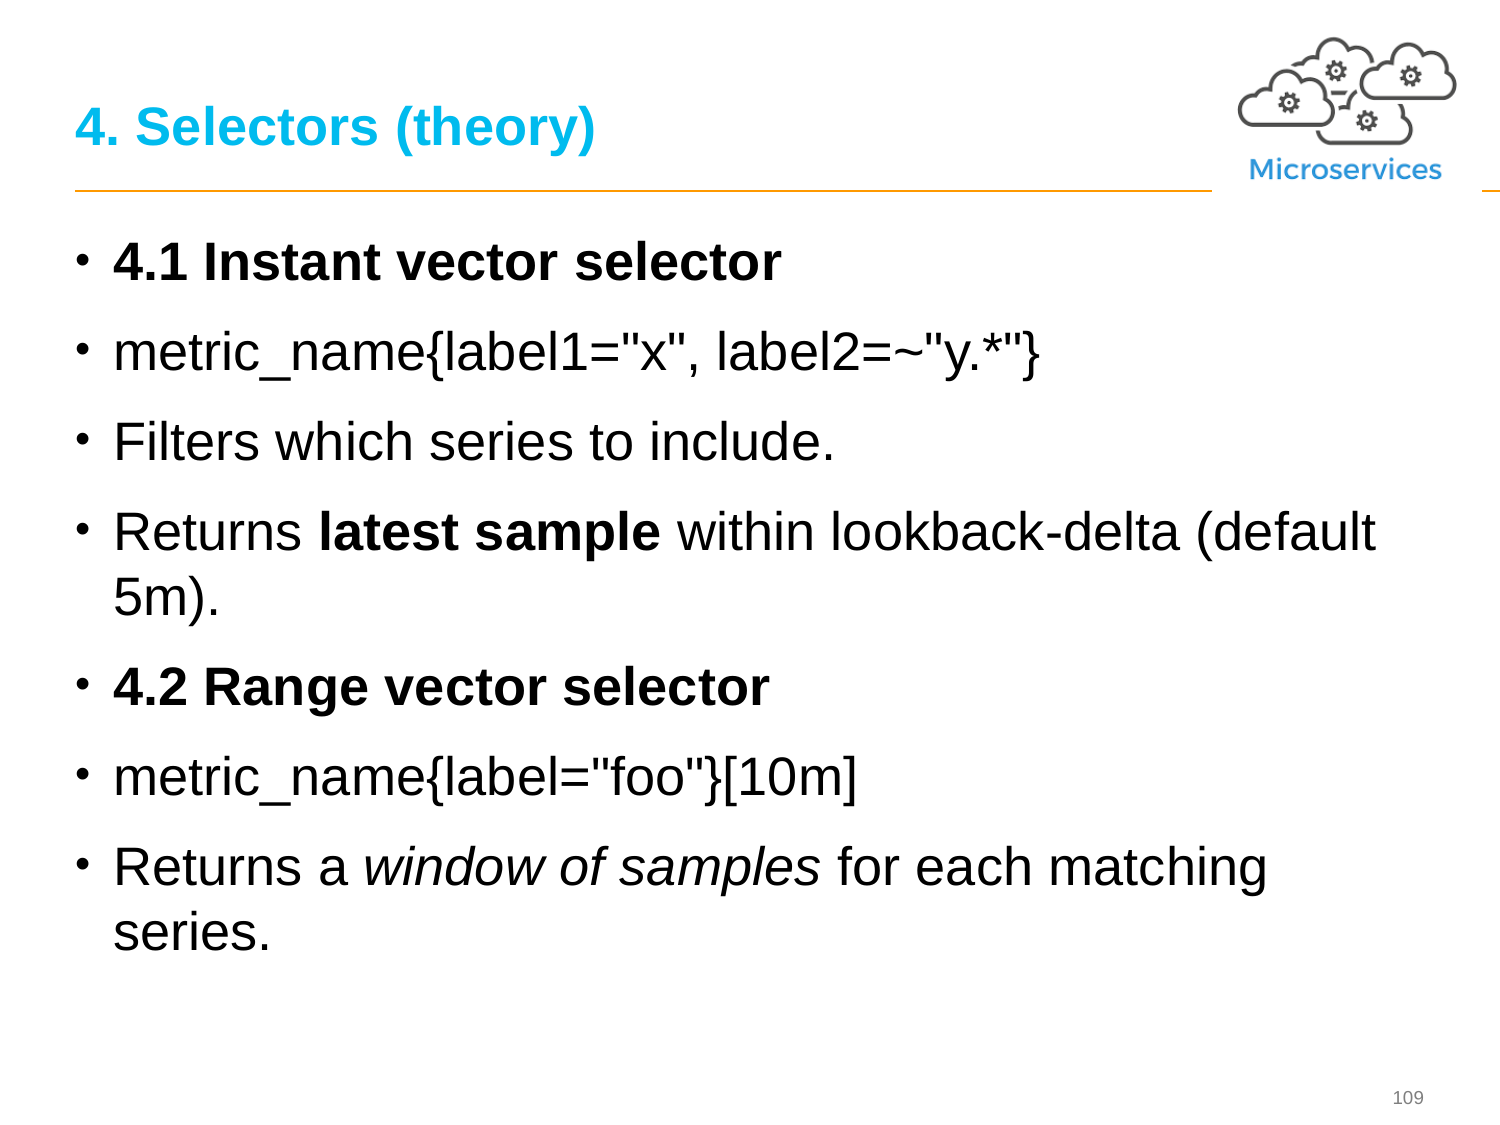

# 4. Selectors (theory)
4.1 Instant vector selector
metric_name{label1="x", label2=~"y.*"}
Filters which series to include.
Returns latest sample within lookback-delta (default 5m).
4.2 Range vector selector
metric_name{label="foo"}[10m]
Returns a window of samples for each matching series.